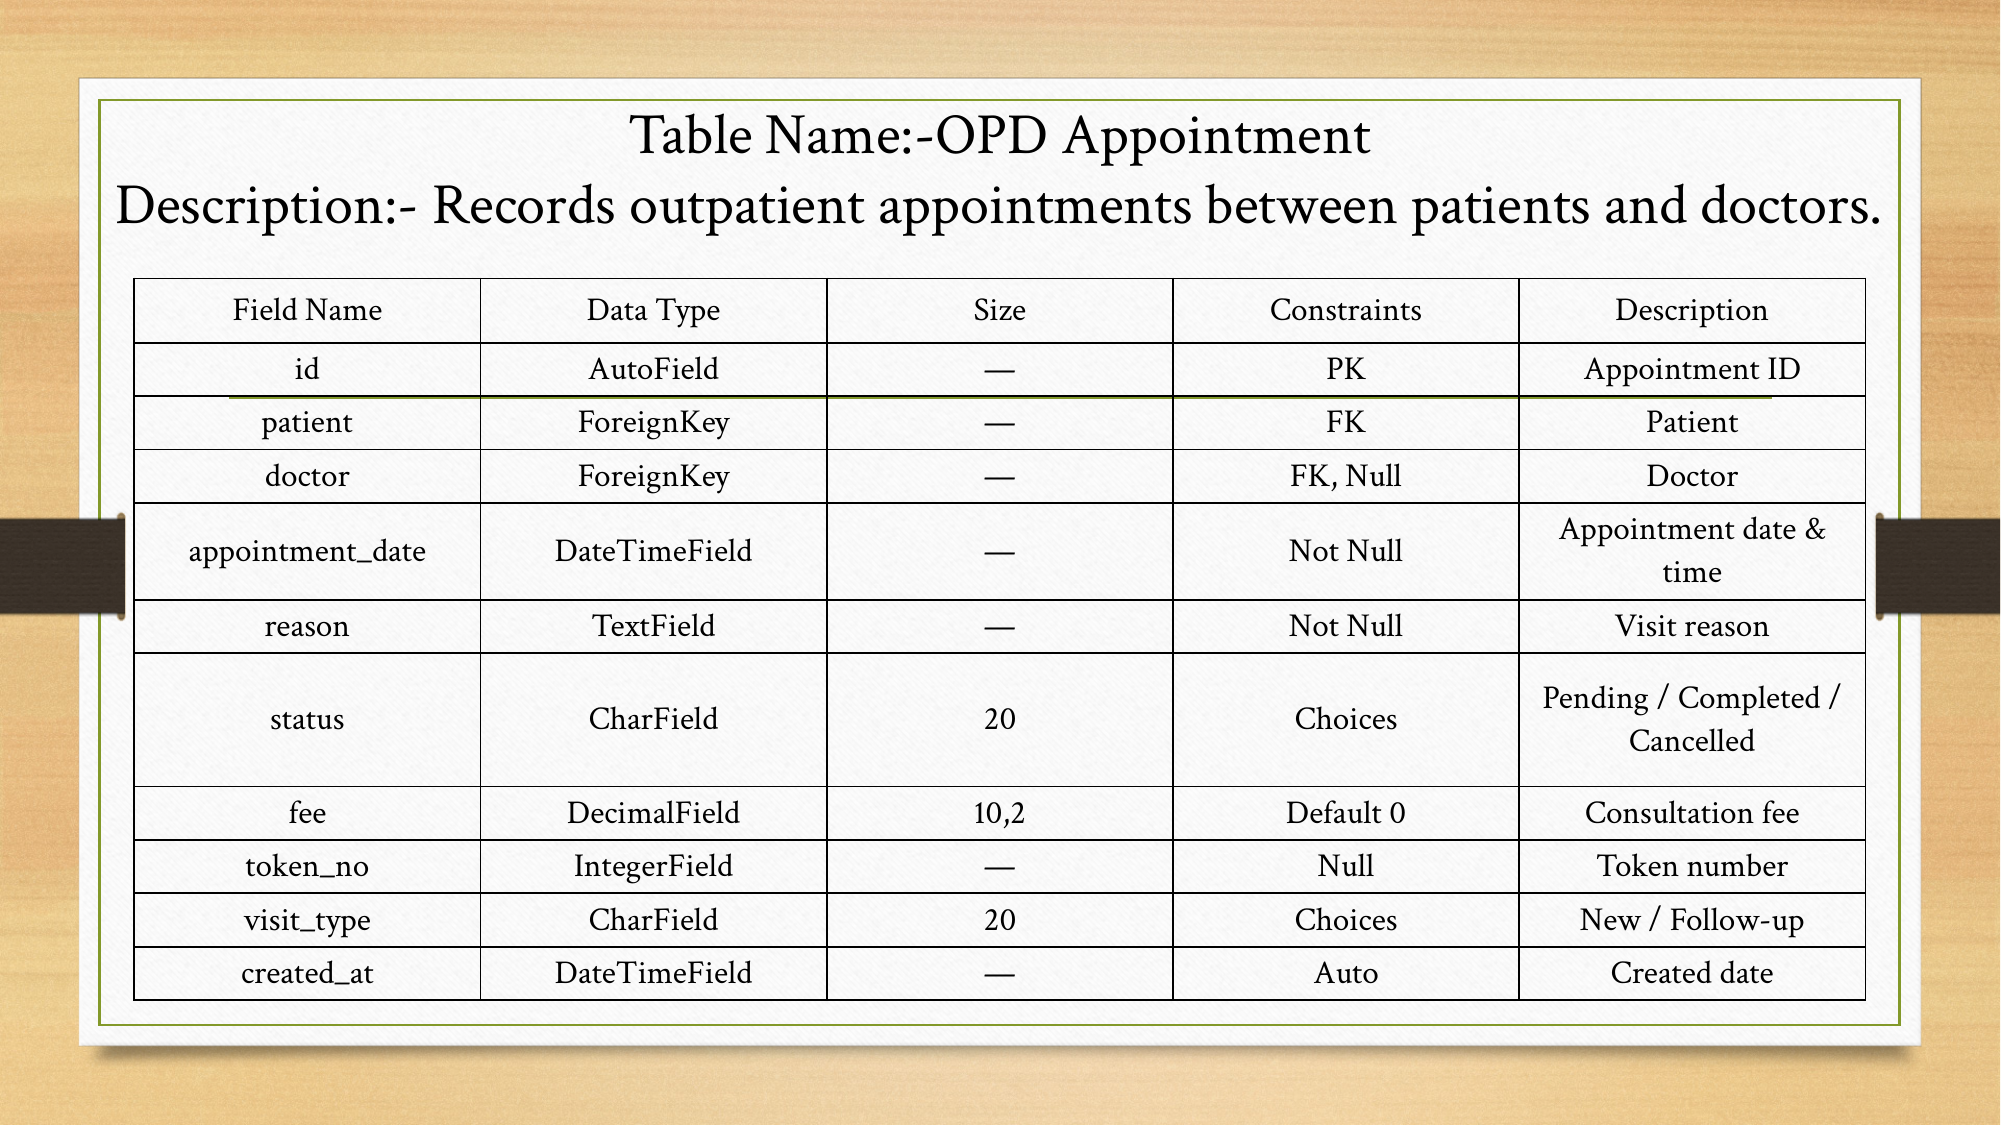

Table Name:-OPD Appointment
Description:- Records outpatient appointments between patients and doctors.

| Field Name | Data Type | Size | Constraints | Description |
| --- | --- | --- | --- | --- |
| id | AutoField | — | PK | Appointment ID |
| patient | ForeignKey | — | FK | Patient |
| doctor | ForeignKey | — | FK, Null | Doctor |
| appointment\_date | DateTimeField | — | Not Null | Appointment date & time |
| reason | TextField | — | Not Null | Visit reason |
| status | CharField | 20 | Choices | Pending / Completed / Cancelled |
| fee | DecimalField | 10,2 | Default 0 | Consultation fee |
| token\_no | IntegerField | — | Null | Token number |
| visit\_type | CharField | 20 | Choices | New / Follow-up |
| created\_at | DateTimeField | — | Auto | Created date |